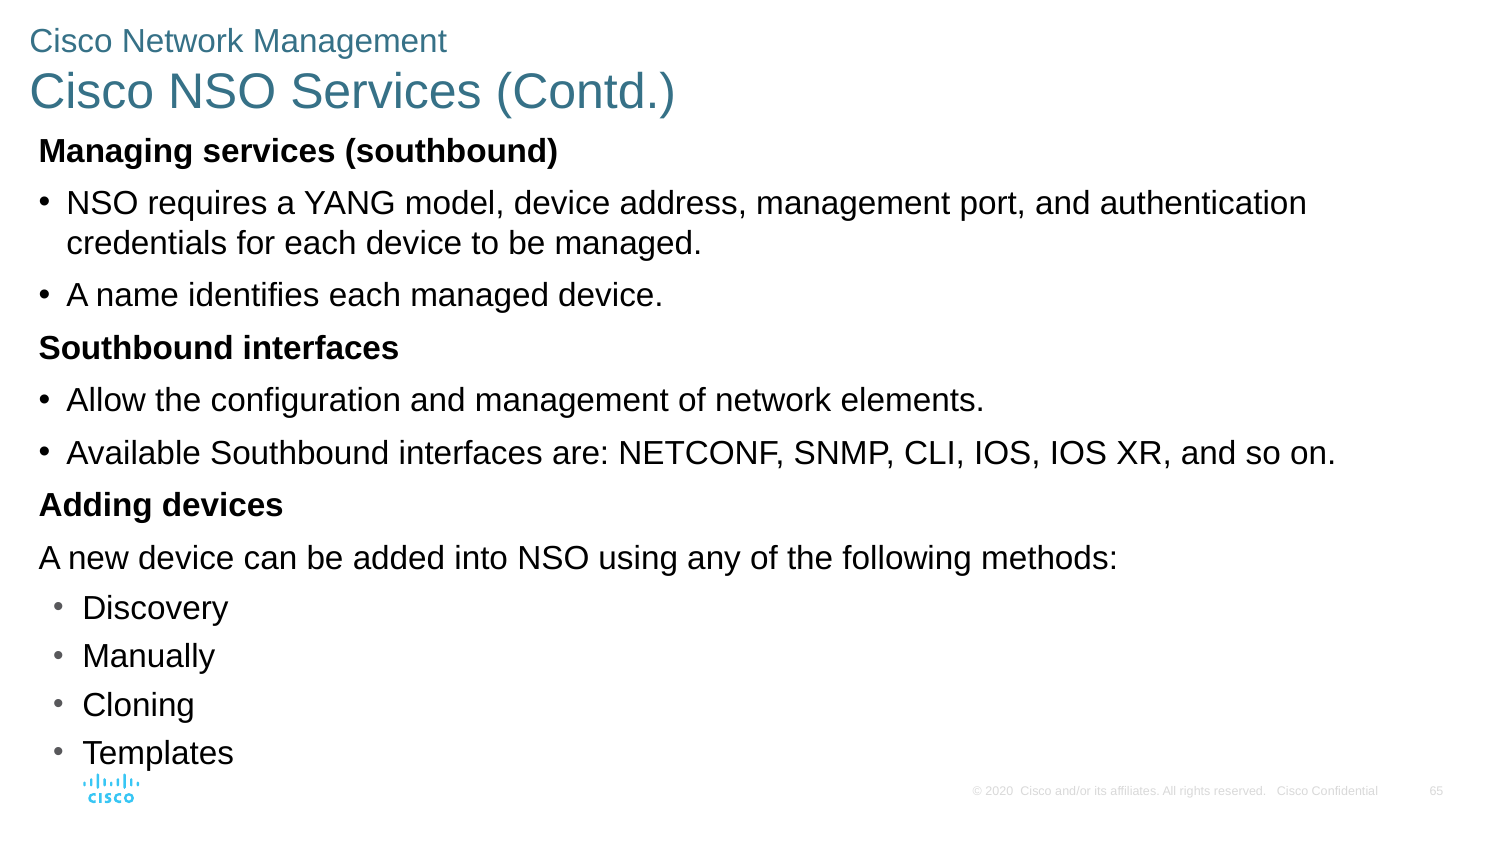

# Cisco Network Management Cisco NSO Services (Contd.)
Managing services (southbound)
NSO requires a YANG model, device address, management port, and authentication credentials for each device to be managed.
A name identifies each managed device.
Southbound interfaces
Allow the configuration and management of network elements.
Available Southbound interfaces are: NETCONF, SNMP, CLI, IOS, IOS XR, and so on.
Adding devices
A new device can be added into NSO using any of the following methods:
Discovery
Manually
Cloning
Templates